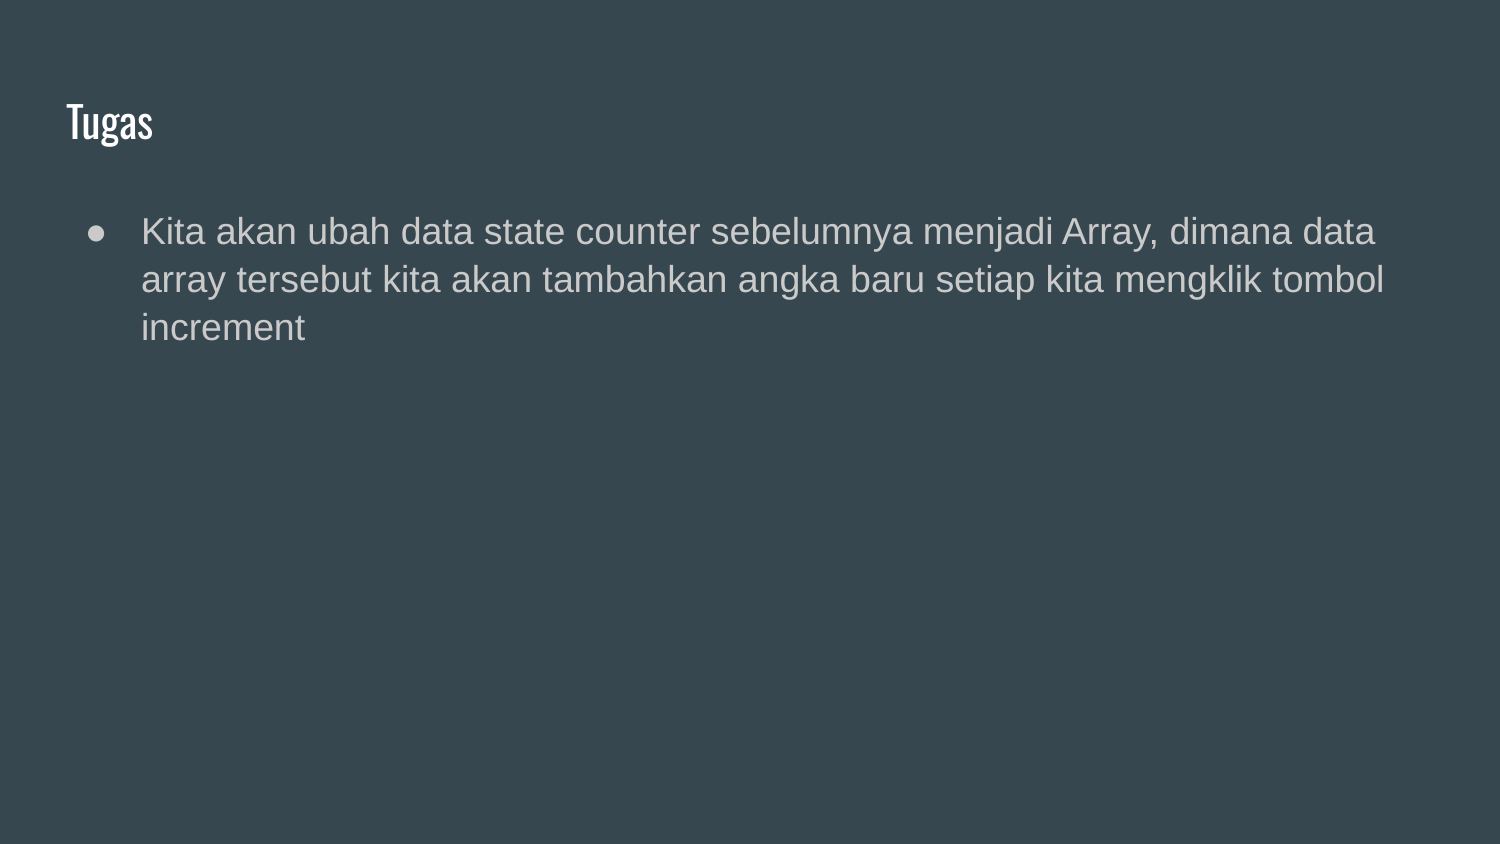

# Tugas
Kita akan ubah data state counter sebelumnya menjadi Array, dimana data array tersebut kita akan tambahkan angka baru setiap kita mengklik tombol increment